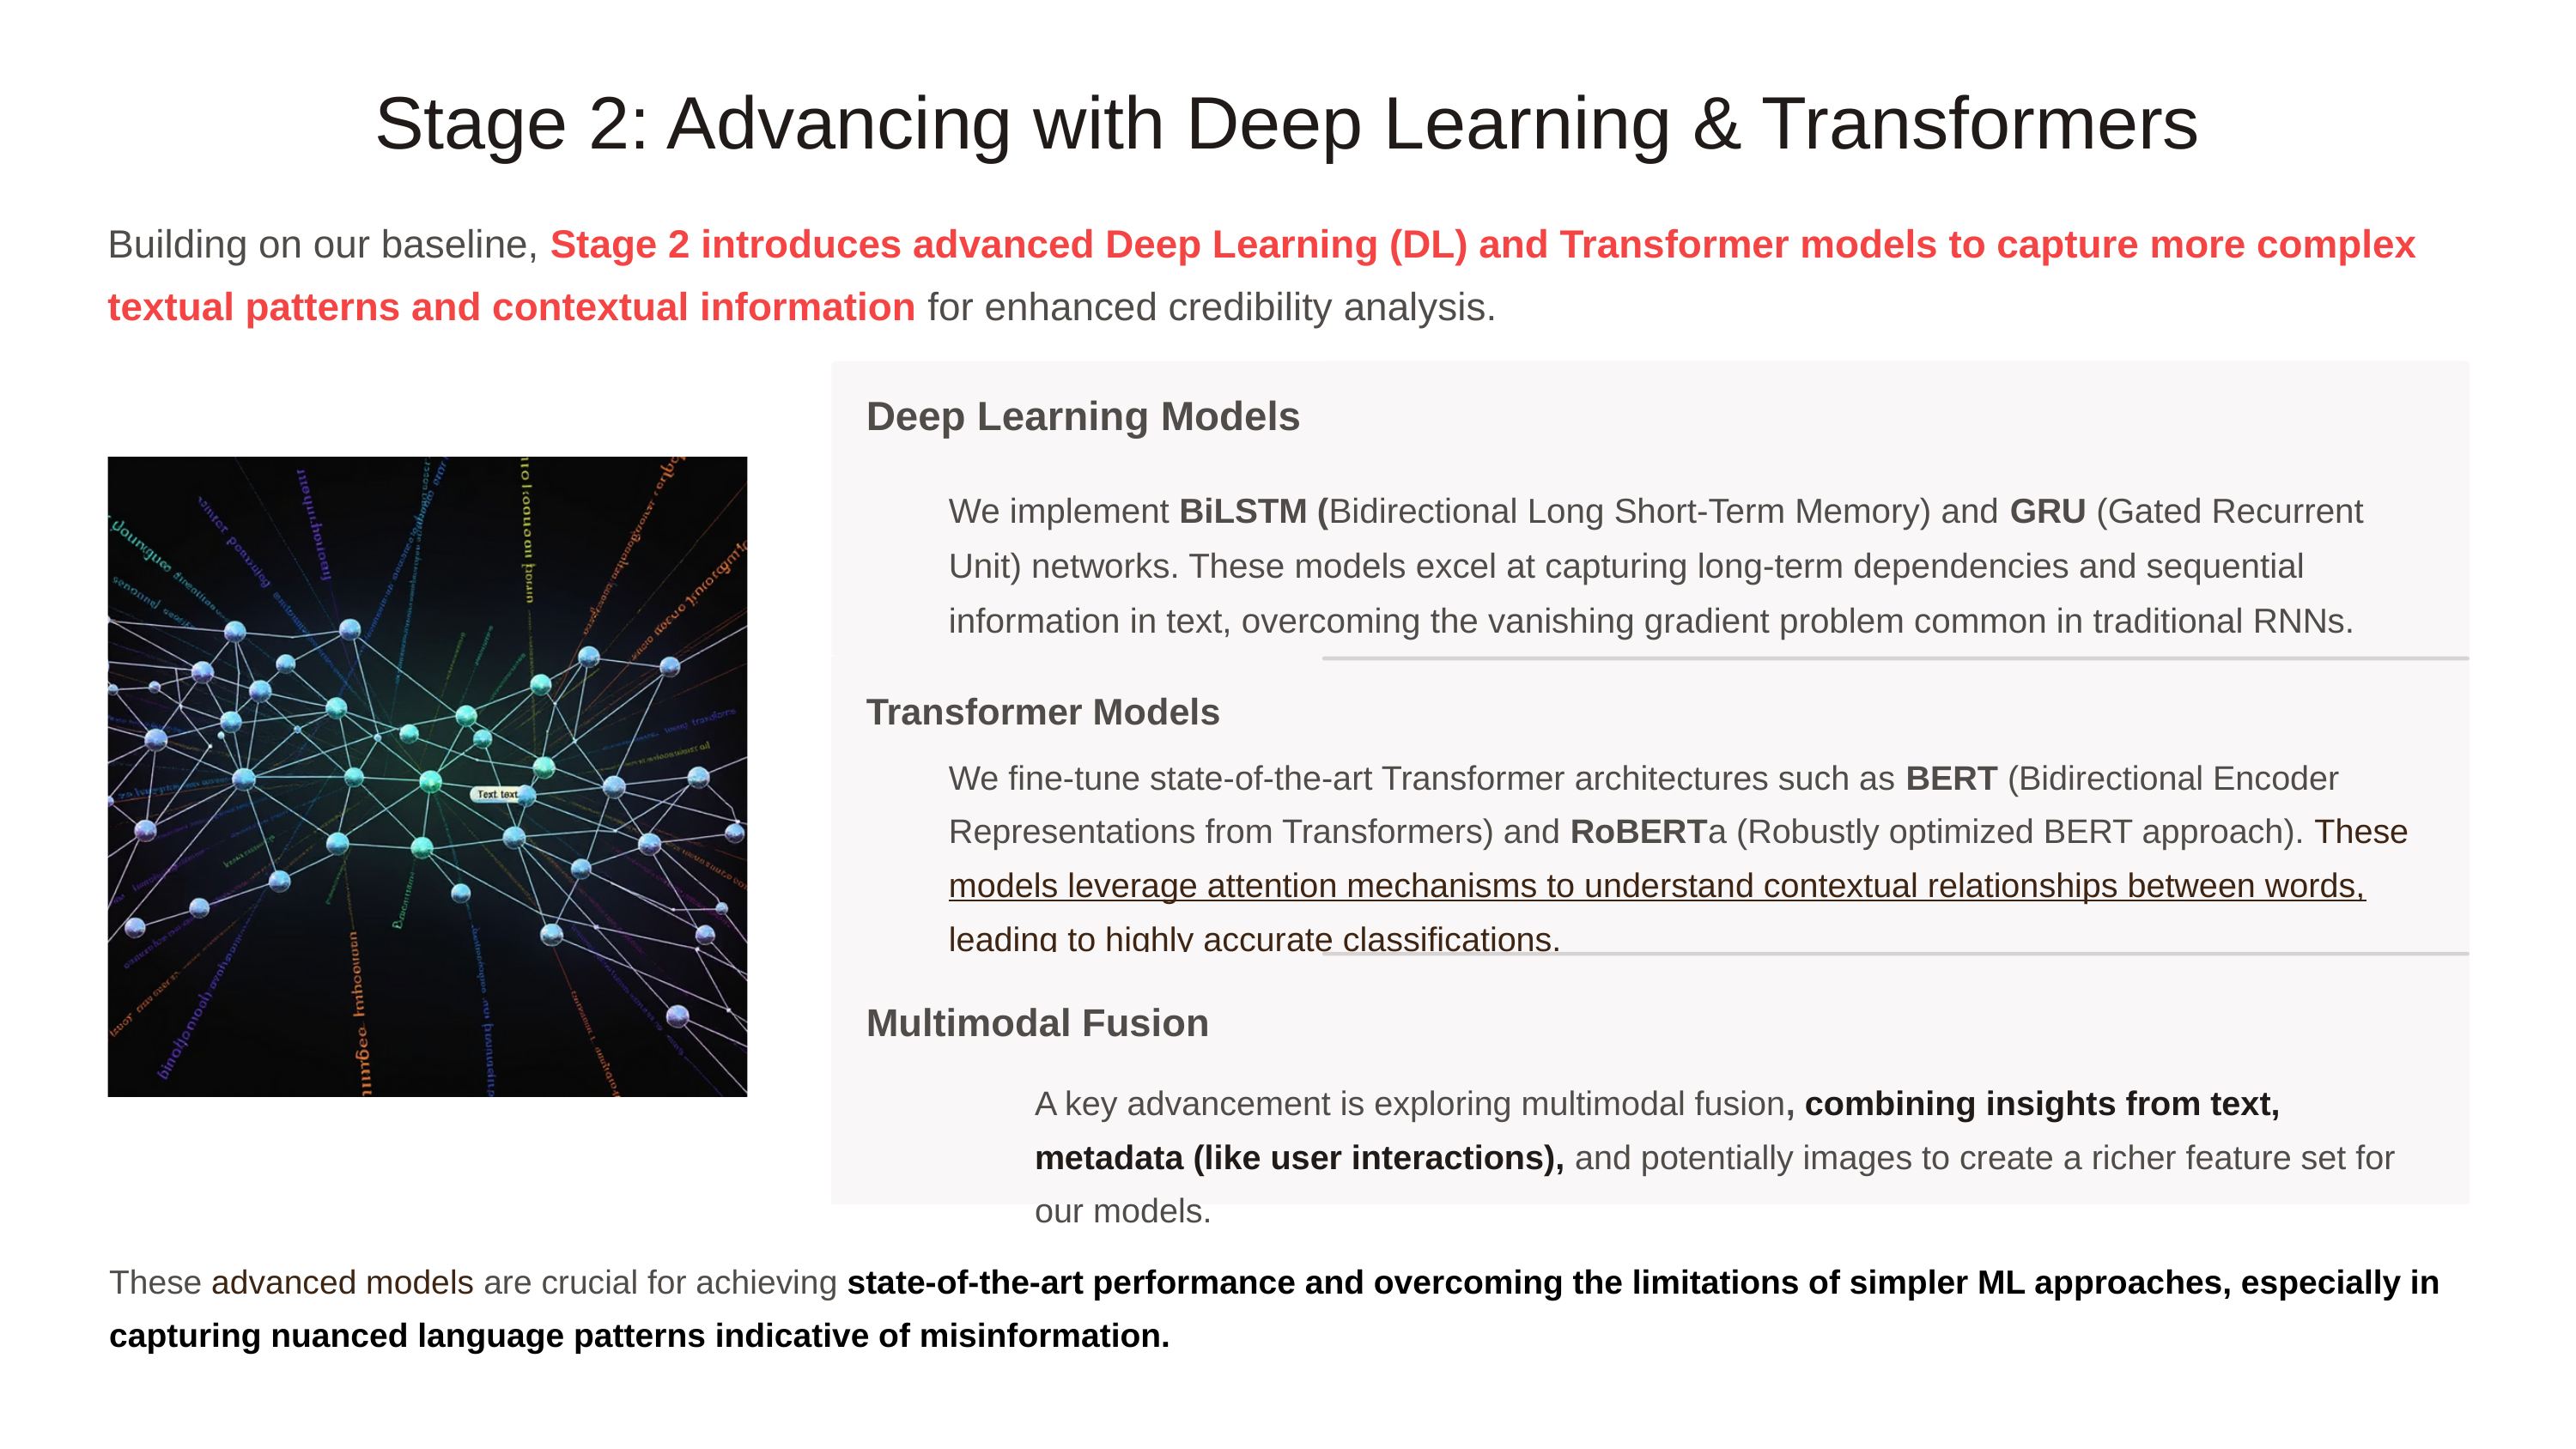

Stage 2: Advancing with Deep Learning & Transformers
Building on our baseline, Stage 2 introduces advanced Deep Learning (DL) and Transformer models to capture more complex textual patterns and contextual information for enhanced credibility analysis.

Deep Learning Models

We implement BiLSTM (Bidirectional Long Short-Term Memory) and GRU (Gated Recurrent Unit) networks. These models excel at capturing long-term dependencies and sequential information in text, overcoming the vanishing gradient problem common in traditional RNNs.

Transformer Models
We fine-tune state-of-the-art Transformer architectures such as BERT (Bidirectional Encoder Representations from Transformers) and RoBERTa (Robustly optimized BERT approach). These models leverage attention mechanisms to understand contextual relationships between words, leading to highly accurate classifications.

Multimodal Fusion
A key advancement is exploring multimodal fusion, combining insights from text, metadata (like user interactions), and potentially images to create a richer feature set for our models.
These advanced models are crucial for achieving state-of-the-art performance and overcoming the limitations of simpler ML approaches, especially in capturing nuanced language patterns indicative of misinformation.